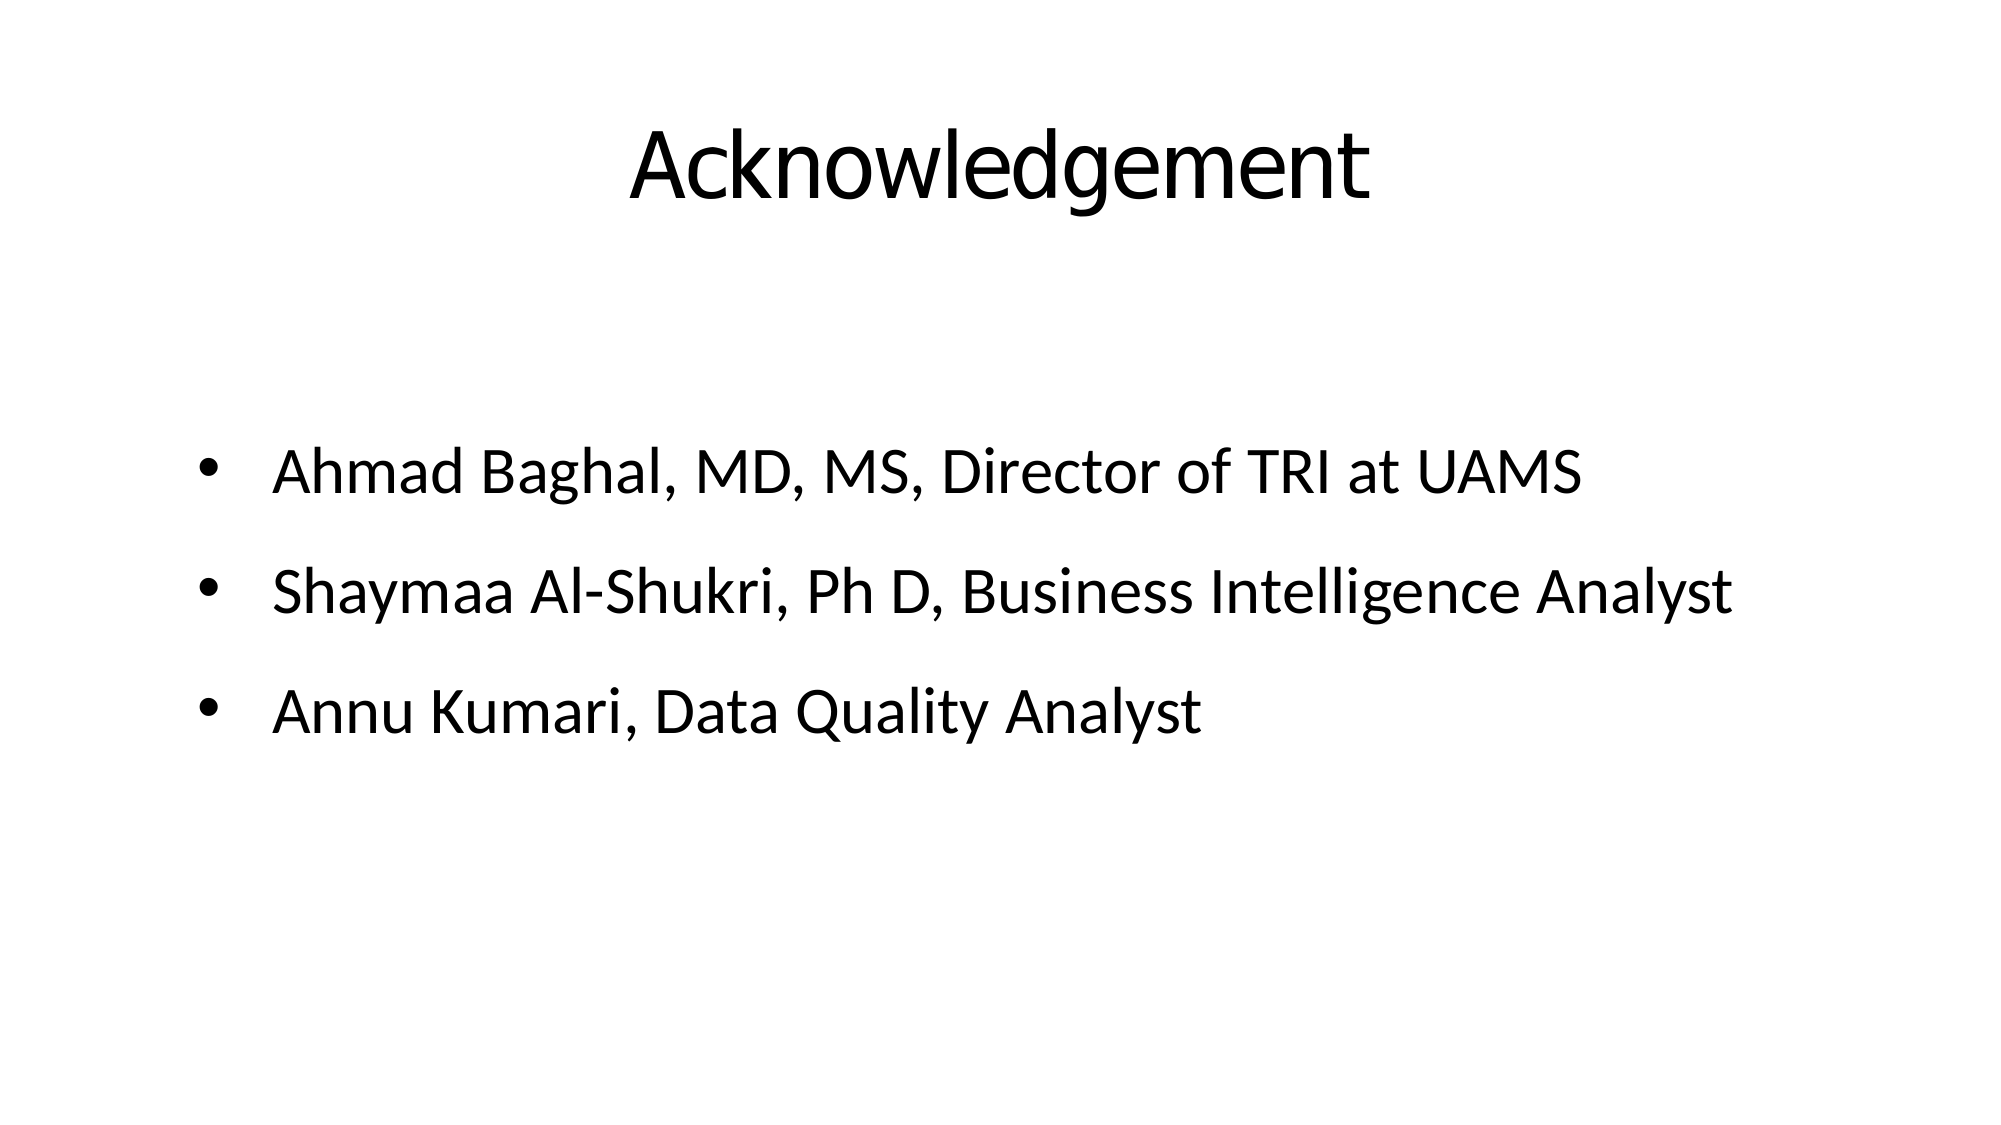

# Acknowledgement
Ahmad Baghal, MD, MS, Director of TRI at UAMS
Shaymaa Al-Shukri, Ph D, Business Intelligence Analyst
Annu Kumari, Data Quality Analyst